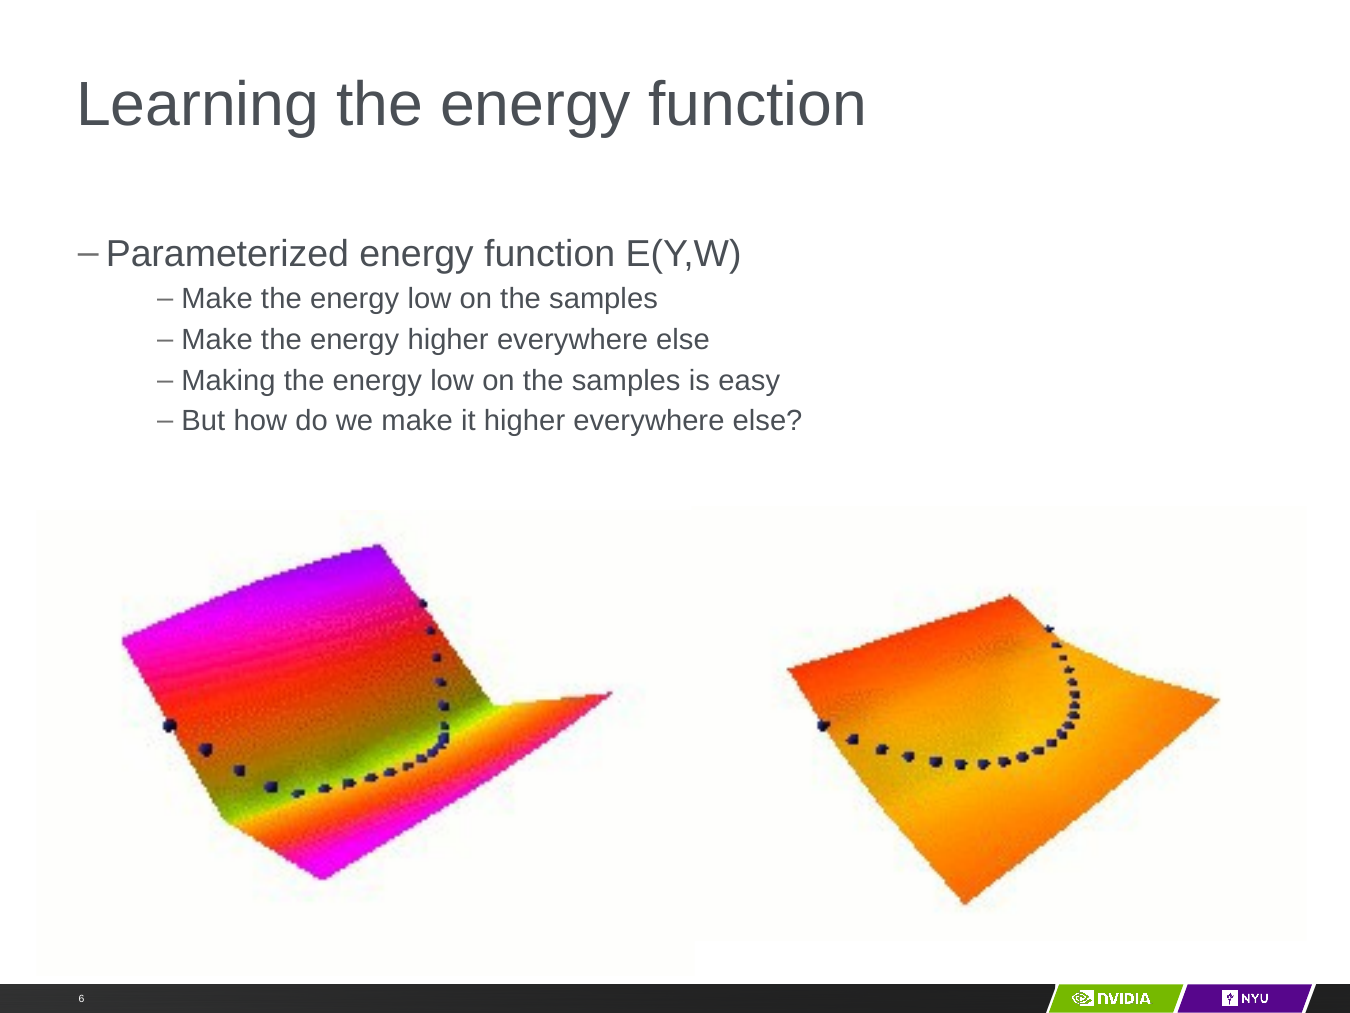

# Learning the energy function
Y LeCun
Parameterized energy function E(Y,W)
Make the energy low on the samples
Make the energy higher everywhere else
Making the energy low on the samples is easy
But how do we make it higher everywhere else?